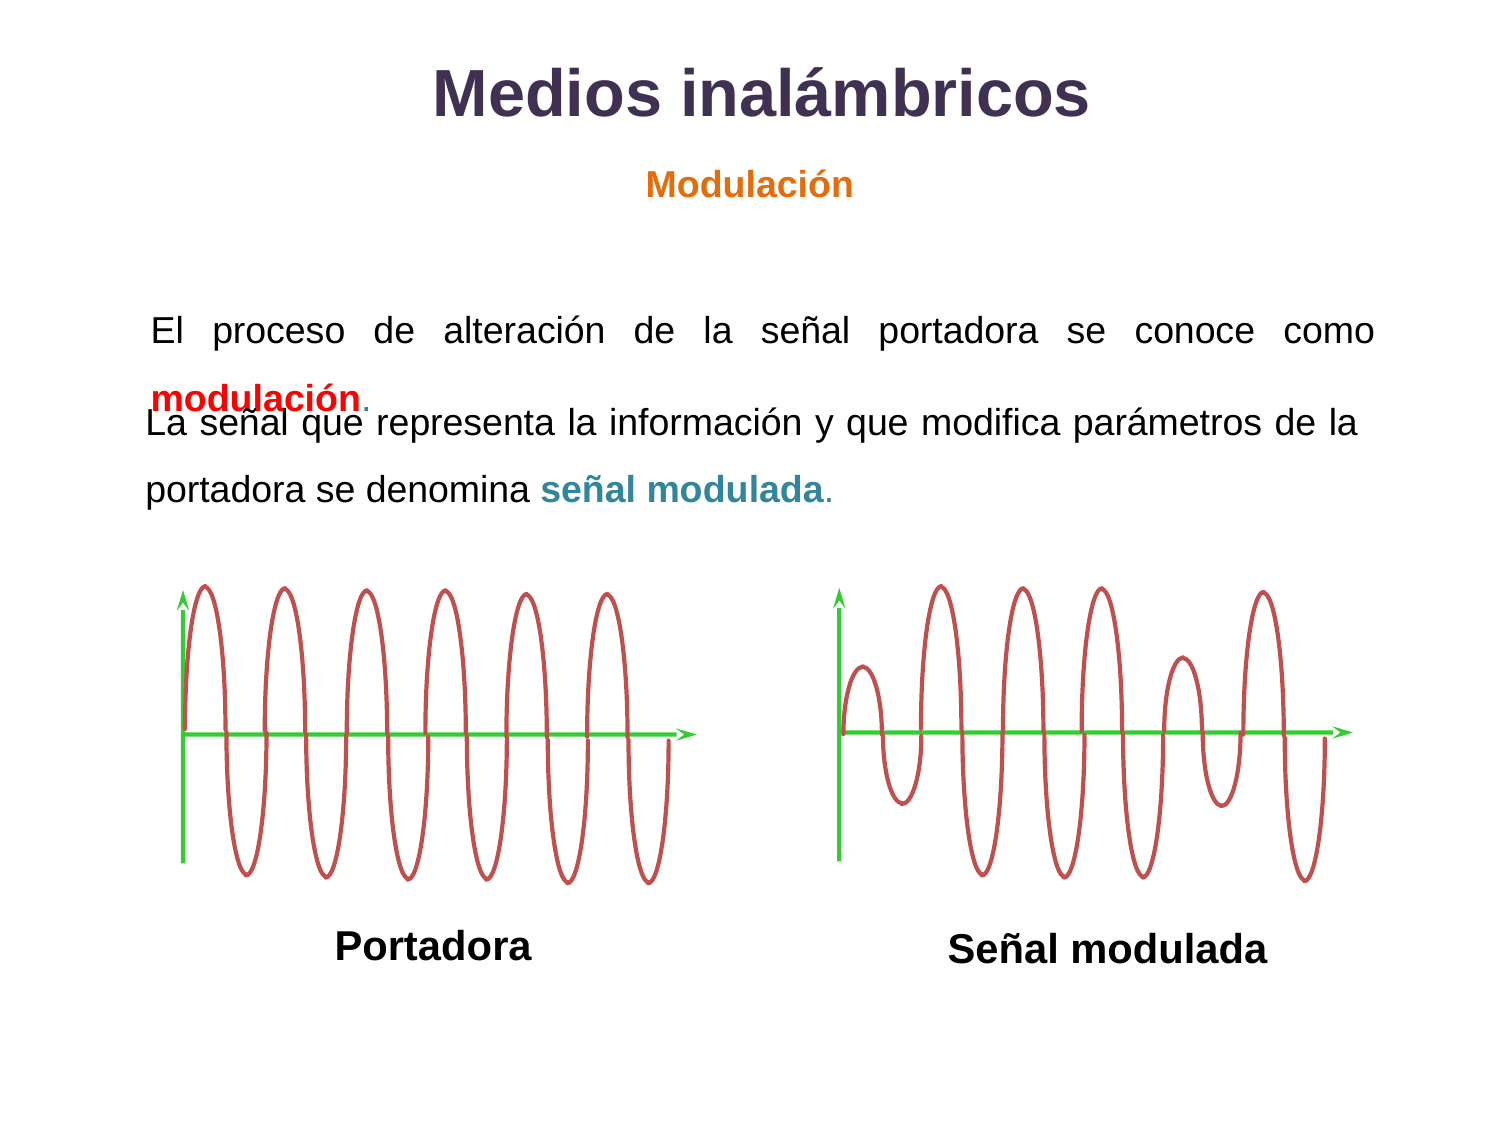

Medios inalámbricos
Modulación
El proceso de alteración de la señal portadora se conoce como modulación.
La señal que representa la información y que modifica parámetros de la portadora se denomina señal modulada.

Portadora

Señal modulada